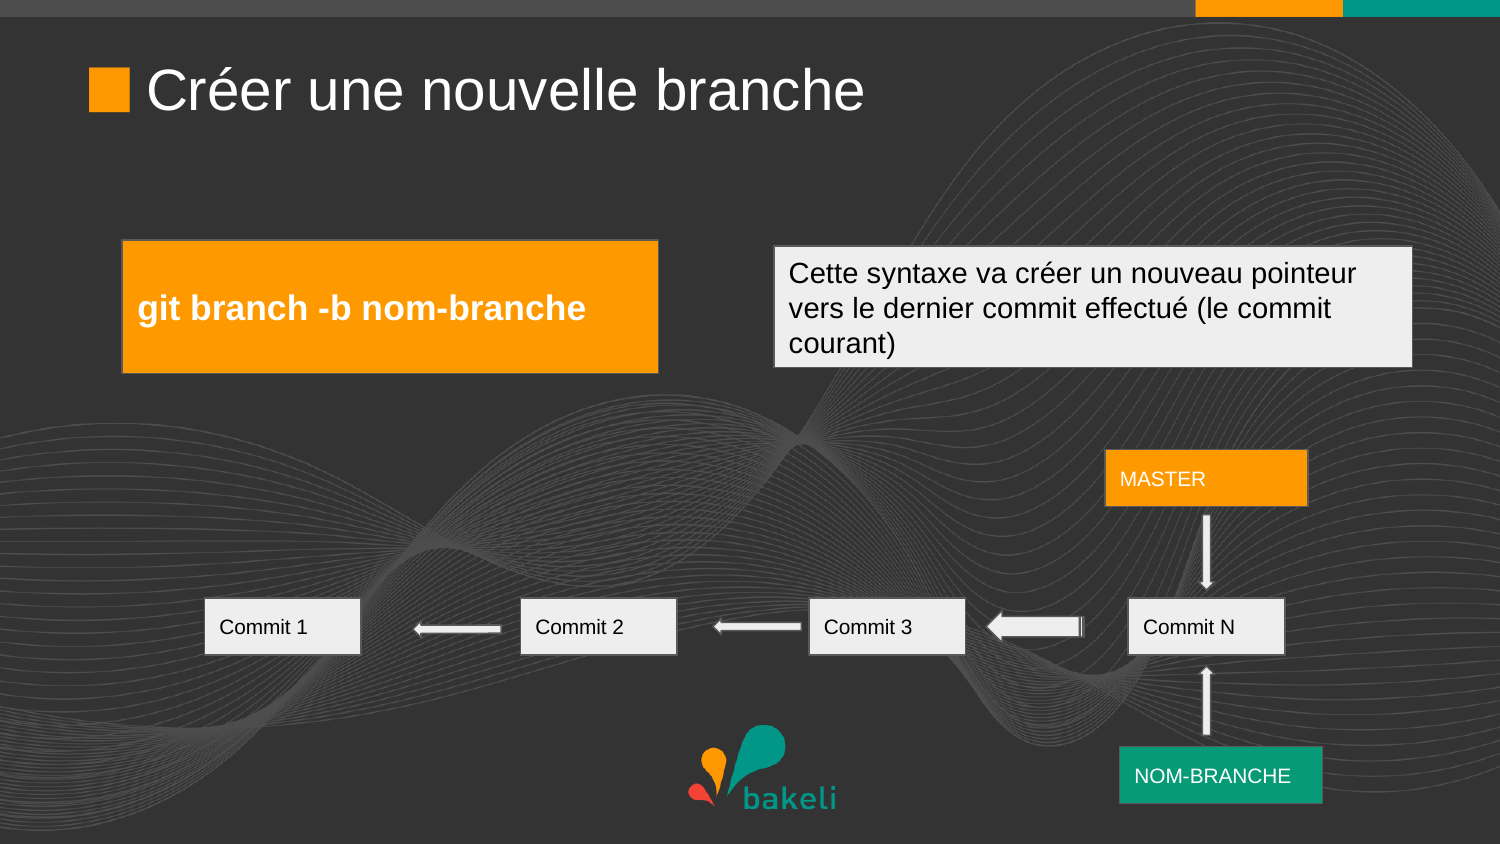

# Créer une nouvelle branche
git branch -b nom-branche

Cette syntaxe va créer un nouveau pointeur vers le dernier commit effectué (le commit courant)

MASTER

Commit 1
Commit 2
Commit 3
Commit N

NOM-BRANCHE